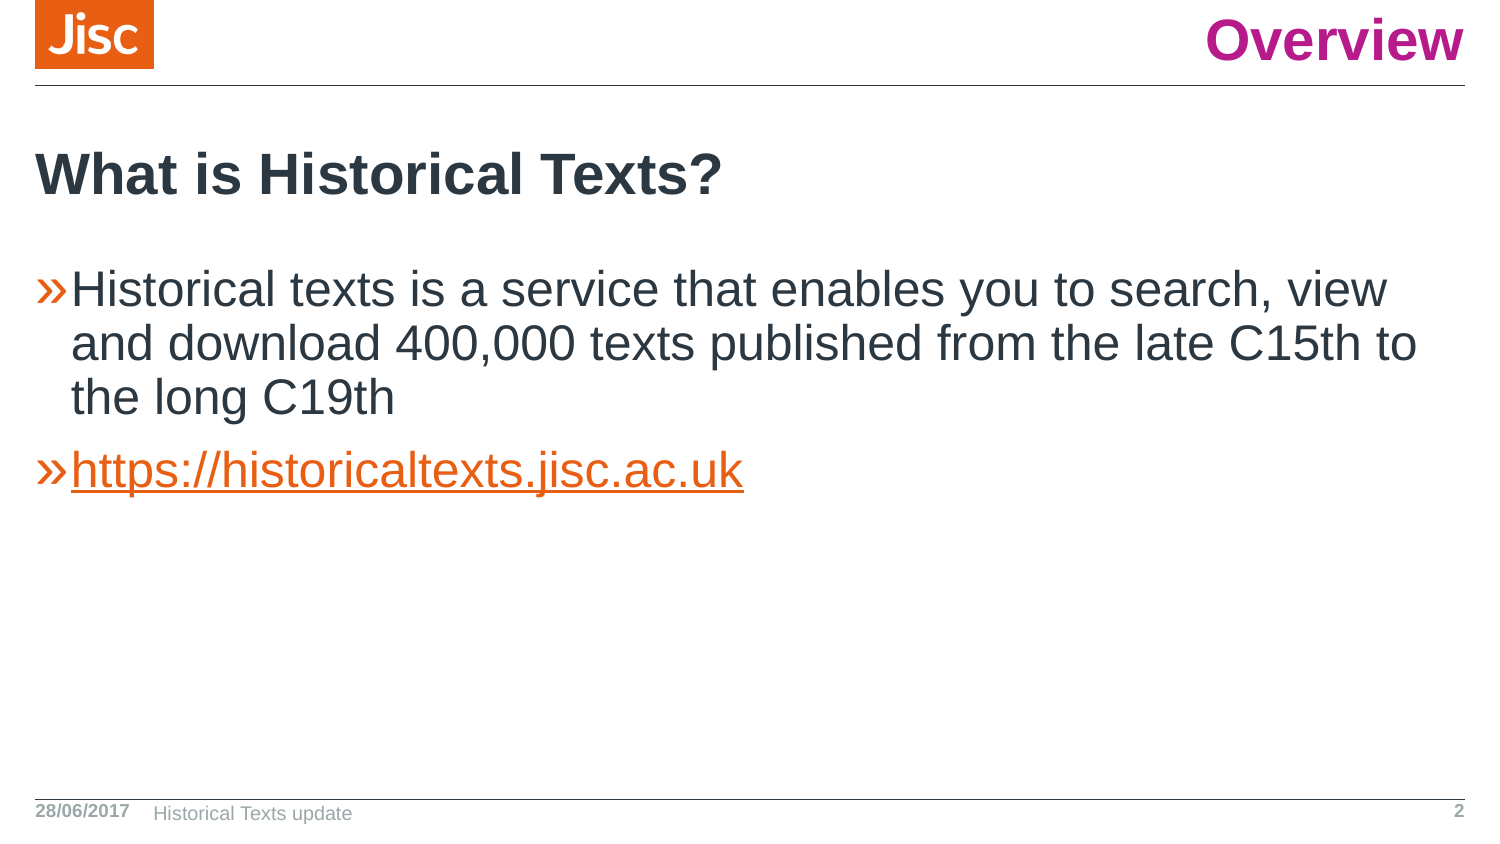

# Overview
What is Historical Texts?
Historical texts is a service that enables you to search, view and download 400,000 texts published from the late C15th to the long C19th
https://historicaltexts.jisc.ac.uk

28/06/2017
Historical Texts update
2